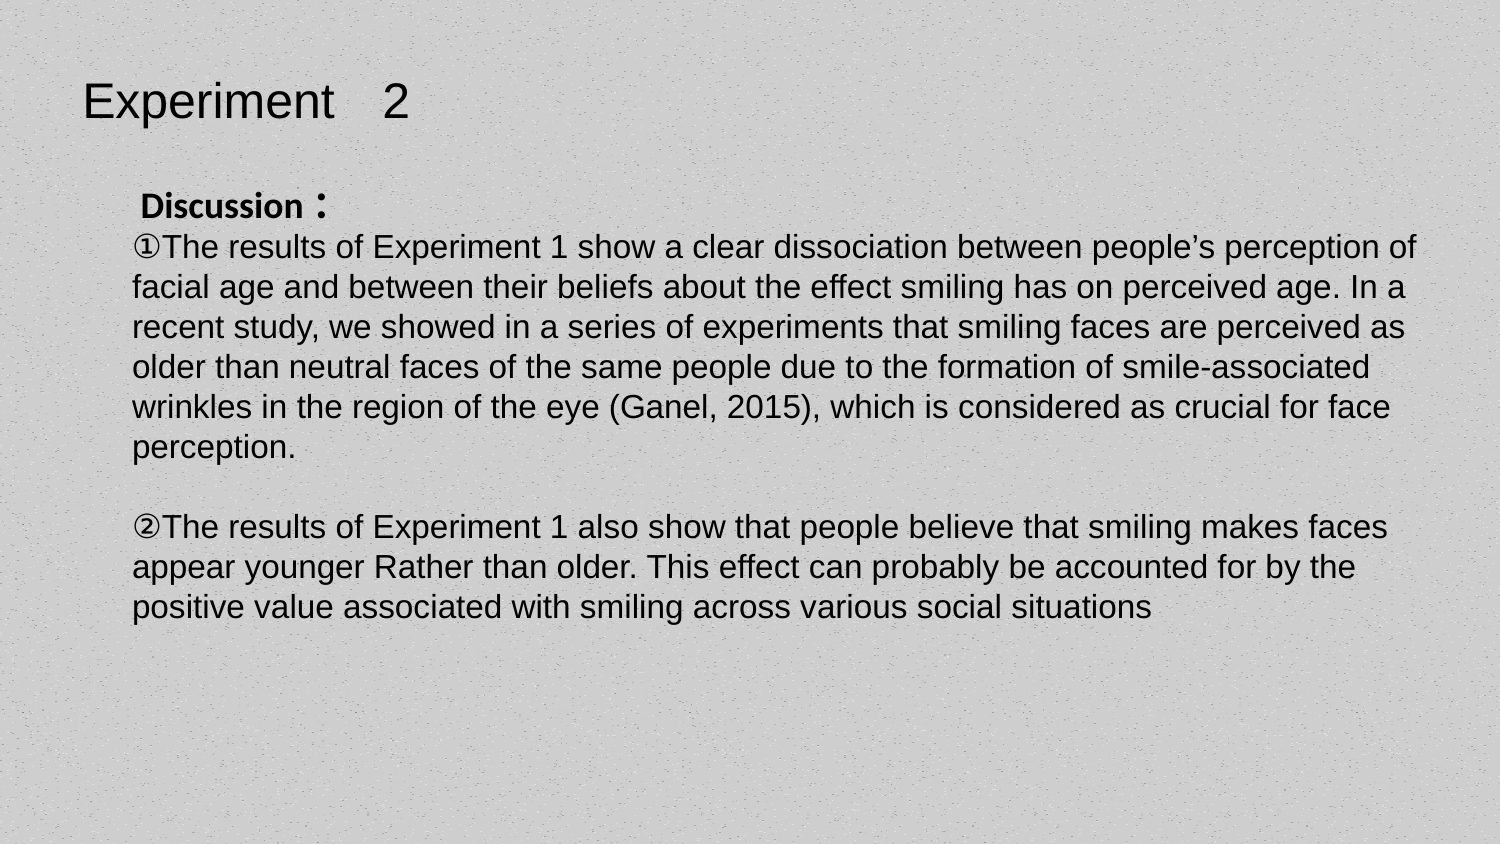

Experiment  	2
 Discussion：
①The results of Experiment 1 show a clear dissociation between people’s perception of facial age and between their beliefs about the effect smiling has on perceived age. In a recent study, we showed in a series of experiments that smiling faces are perceived as older than neutral faces of the same people due to the formation of smile-associated wrinkles in the region of the eye (Ganel, 2015), which is considered as crucial for face perception.

②The results of Experiment 1 also show that people believe that smiling makes faces appear younger Rather than older. This effect can probably be accounted for by the positive value associated with smiling across various social situations